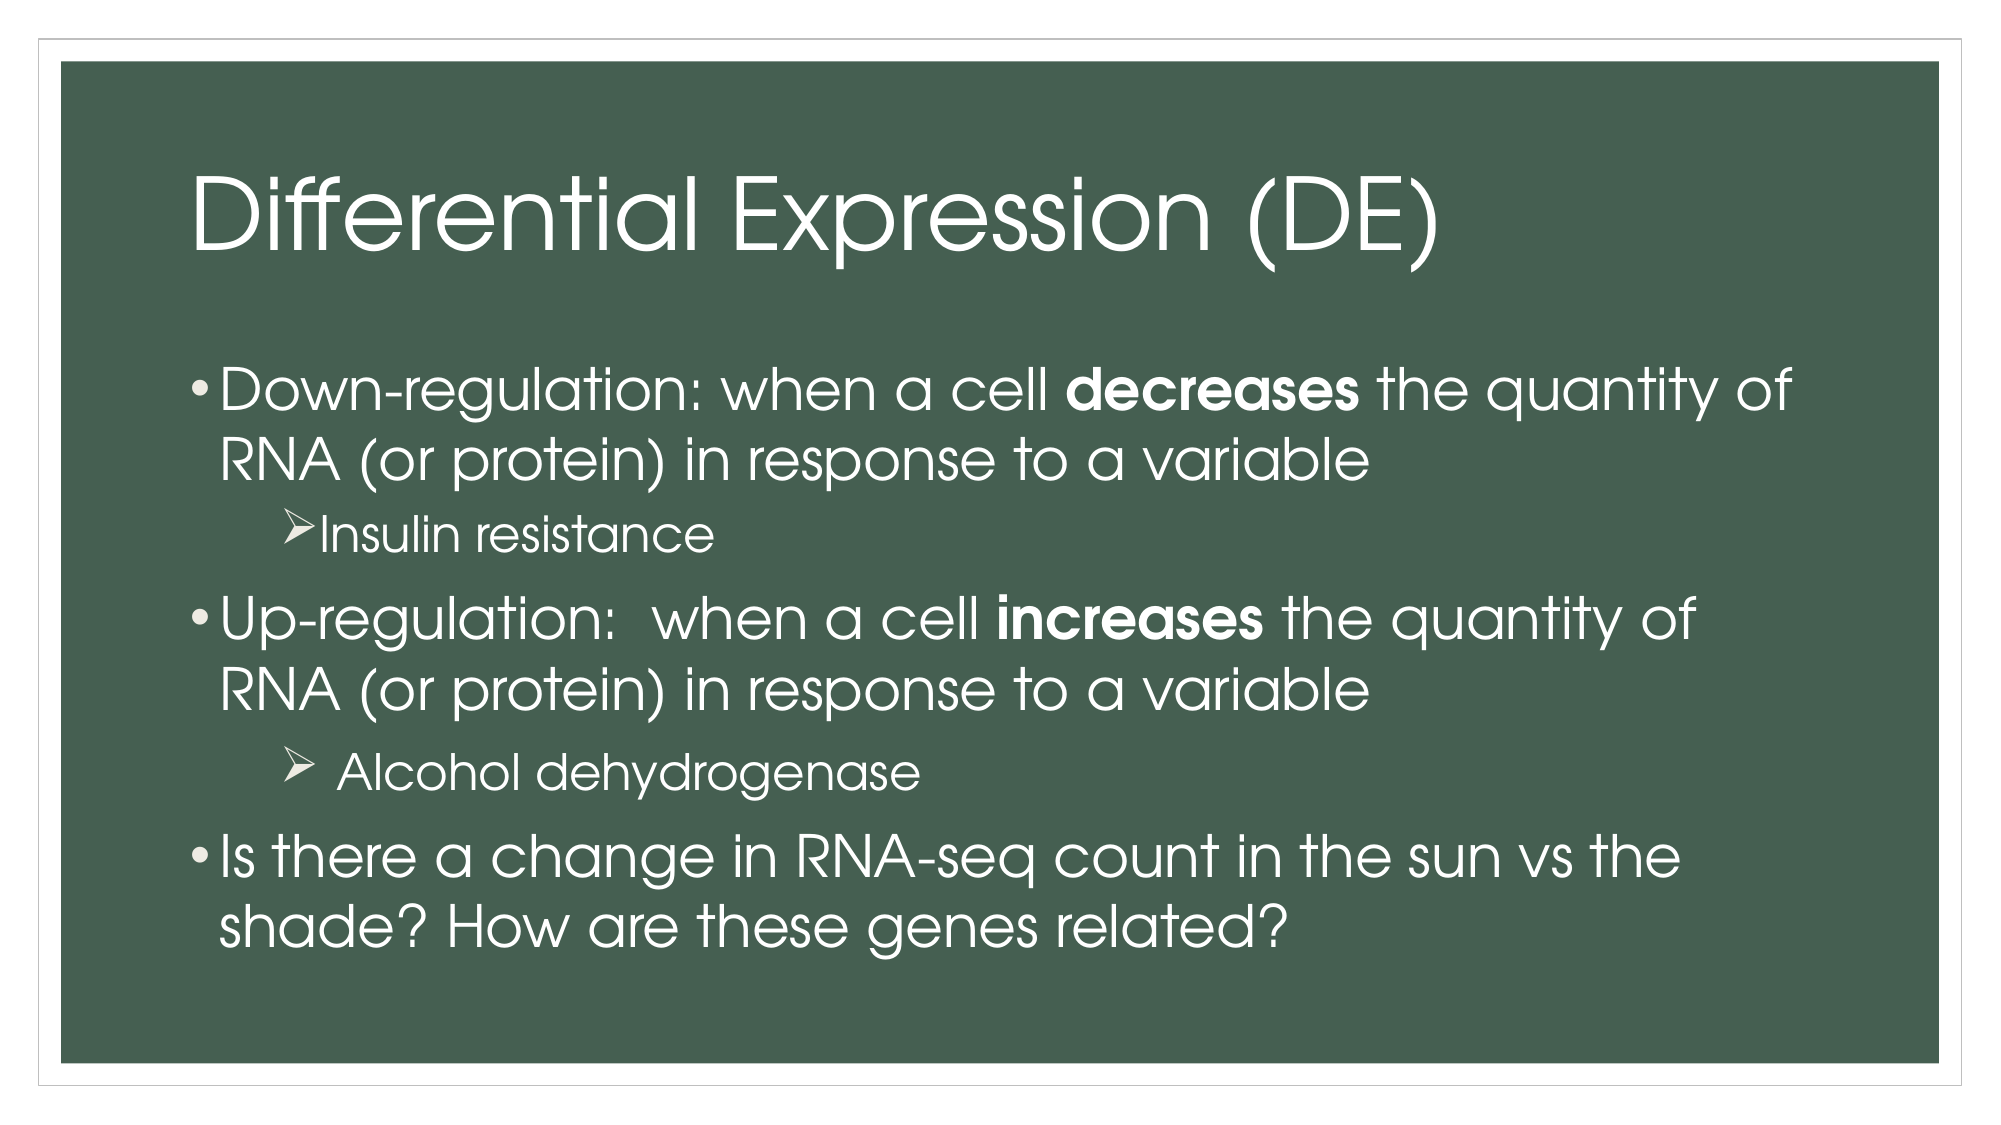

# Differential Expression (DE)
Down-regulation: when a cell decreases the quantity of RNA (or protein) in response to a variable
Insulin resistance
Up-regulation:  when a cell increases the quantity of RNA (or protein) in response to a variable
Alcohol dehydrogenase
Is there a change in RNA-seq count in the sun vs the shade? How are these genes related?